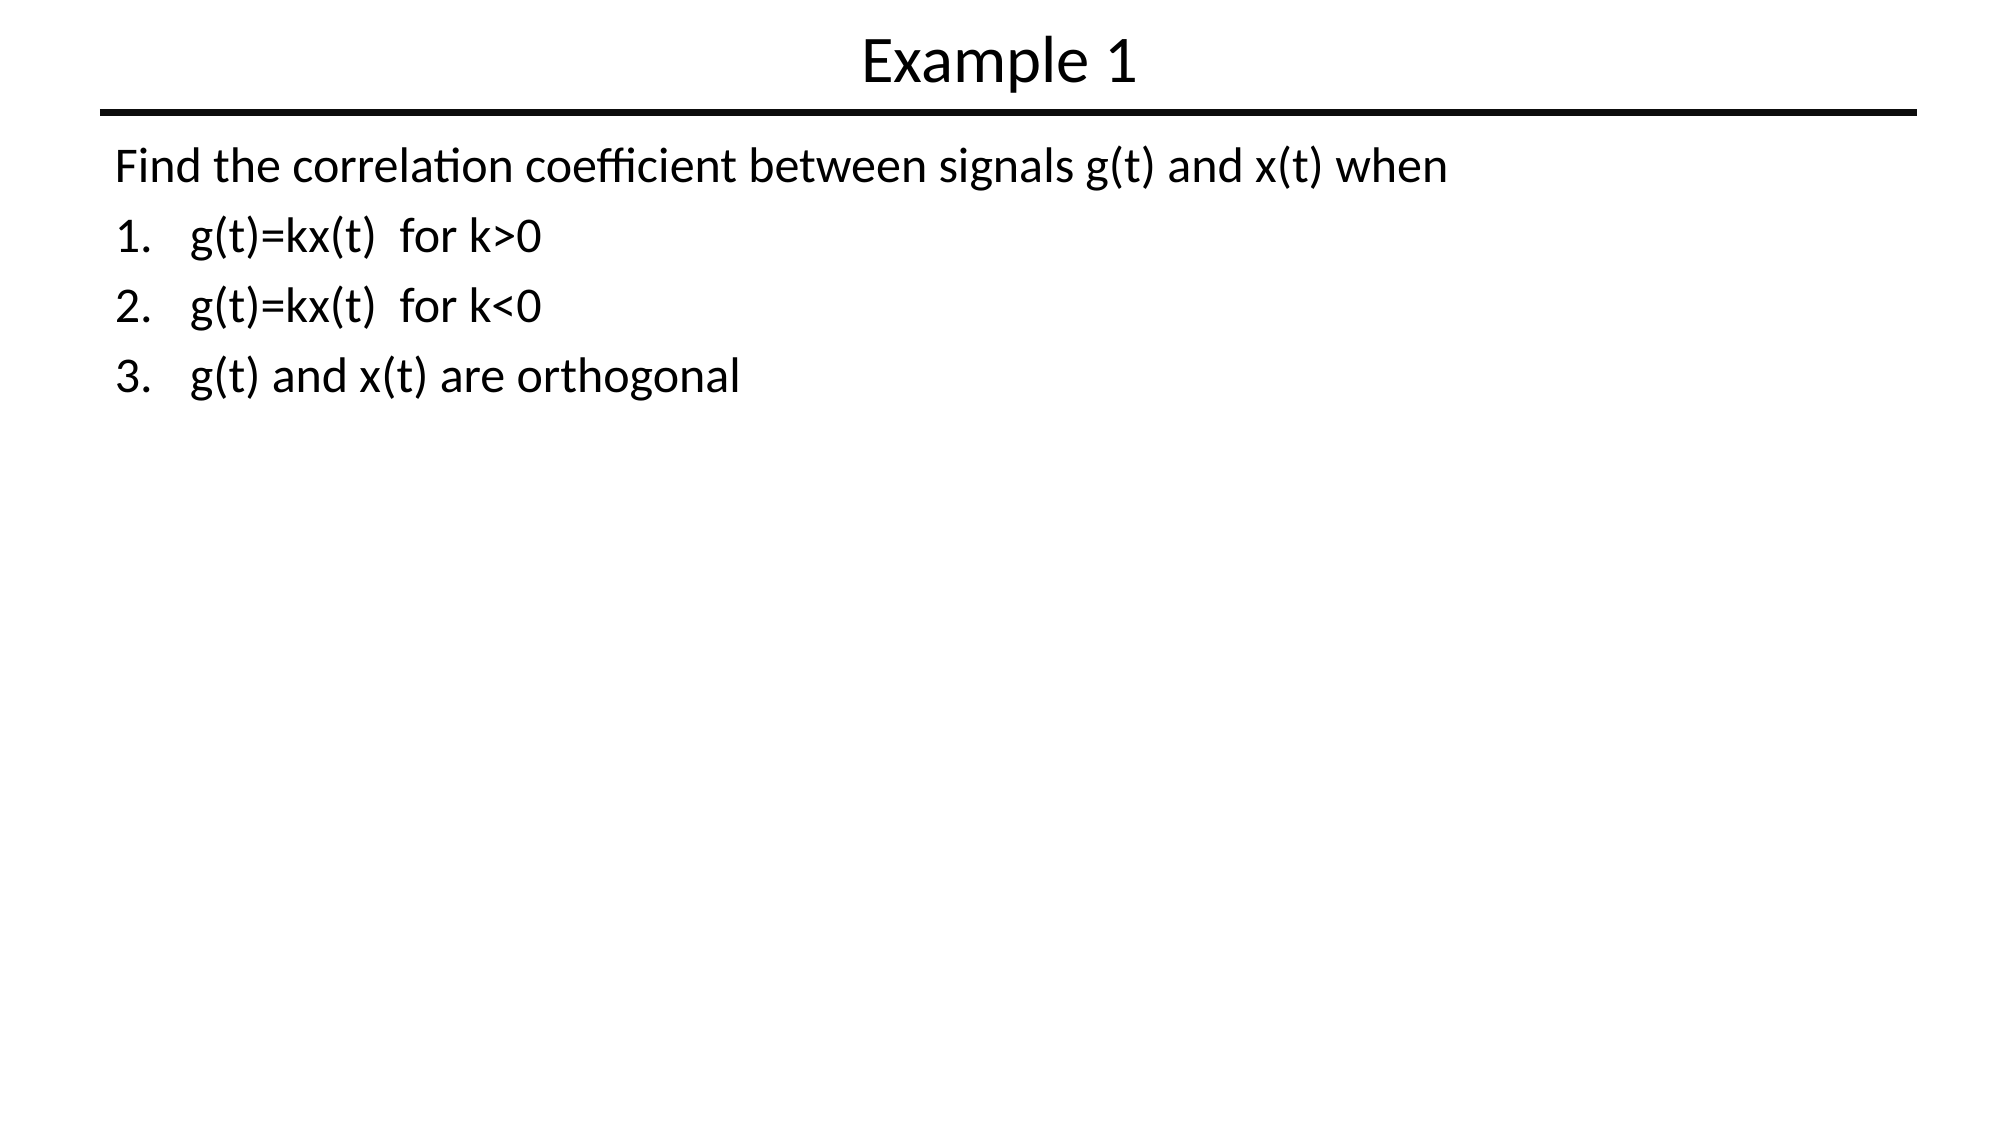

# Example 1
Find the correlation coefficient between signals g(t) and x(t) when
g(t)=kx(t)  for k>0
g(t)=kx(t)  for k<0
g(t) and x(t) are orthogonal